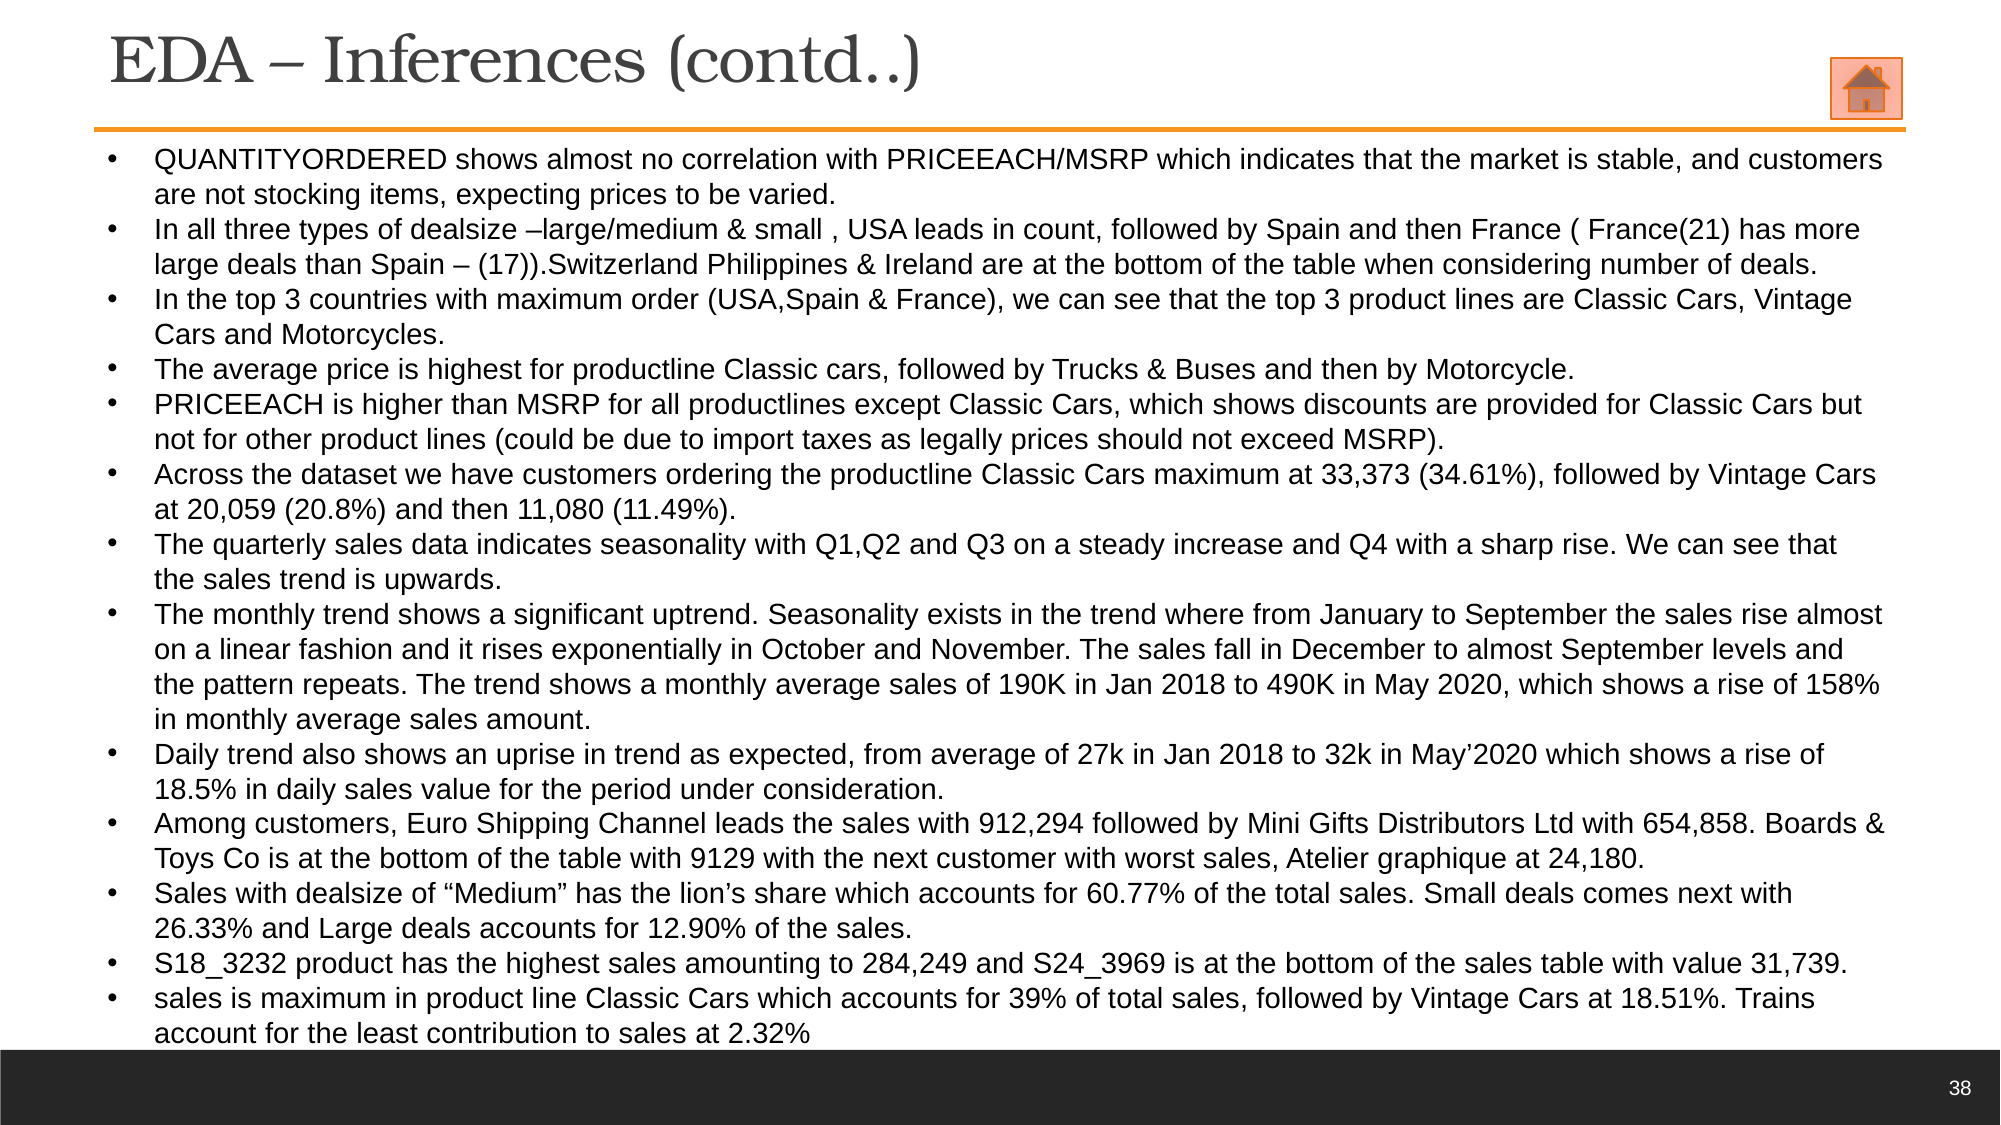

EDA – Inferences (contd..)

QUANTITYORDERED shows almost no correlation with PRICEEACH/MSRP which indicates that the market is stable, and customers are not stocking items, expecting prices to be varied.
In all three types of dealsize –large/medium & small , USA leads in count, followed by Spain and then France ( France(21) has more large deals than Spain – (17)).Switzerland Philippines & Ireland are at the bottom of the table when considering number of deals.
In the top 3 countries with maximum order (USA,Spain & France), we can see that the top 3 product lines are Classic Cars, Vintage Cars and Motorcycles.
The average price is highest for productline Classic cars, followed by Trucks & Buses and then by Motorcycle.
PRICEEACH is higher than MSRP for all productlines except Classic Cars, which shows discounts are provided for Classic Cars but not for other product lines (could be due to import taxes as legally prices should not exceed MSRP).
Across the dataset we have customers ordering the productline Classic Cars maximum at 33,373 (34.61%), followed by Vintage Cars at 20,059 (20.8%) and then 11,080 (11.49%).
The quarterly sales data indicates seasonality with Q1,Q2 and Q3 on a steady increase and Q4 with a sharp rise. We can see that the sales trend is upwards.
The monthly trend shows a significant uptrend. Seasonality exists in the trend where from January to September the sales rise almost on a linear fashion and it rises exponentially in October and November. The sales fall in December to almost September levels and the pattern repeats. The trend shows a monthly average sales of 190K in Jan 2018 to 490K in May 2020, which shows a rise of 158% in monthly average sales amount.
Daily trend also shows an uprise in trend as expected, from average of 27k in Jan 2018 to 32k in May’2020 which shows a rise of 18.5% in daily sales value for the period under consideration.
Among customers, Euro Shipping Channel leads the sales with 912,294 followed by Mini Gifts Distributors Ltd with 654,858. Boards & Toys Co is at the bottom of the table with 9129 with the next customer with worst sales, Atelier graphique at 24,180.
Sales with dealsize of “Medium” has the lion’s share which accounts for 60.77% of the total sales. Small deals comes next with 26.33% and Large deals accounts for 12.90% of the sales.
S18_3232 product has the highest sales amounting to 284,249 and S24_3969 is at the bottom of the sales table with value 31,739.
sales is maximum in product line Classic Cars which accounts for 39% of total sales, followed by Vintage Cars at 18.51%. Trains account for the least contribution to sales at 2.32%
38